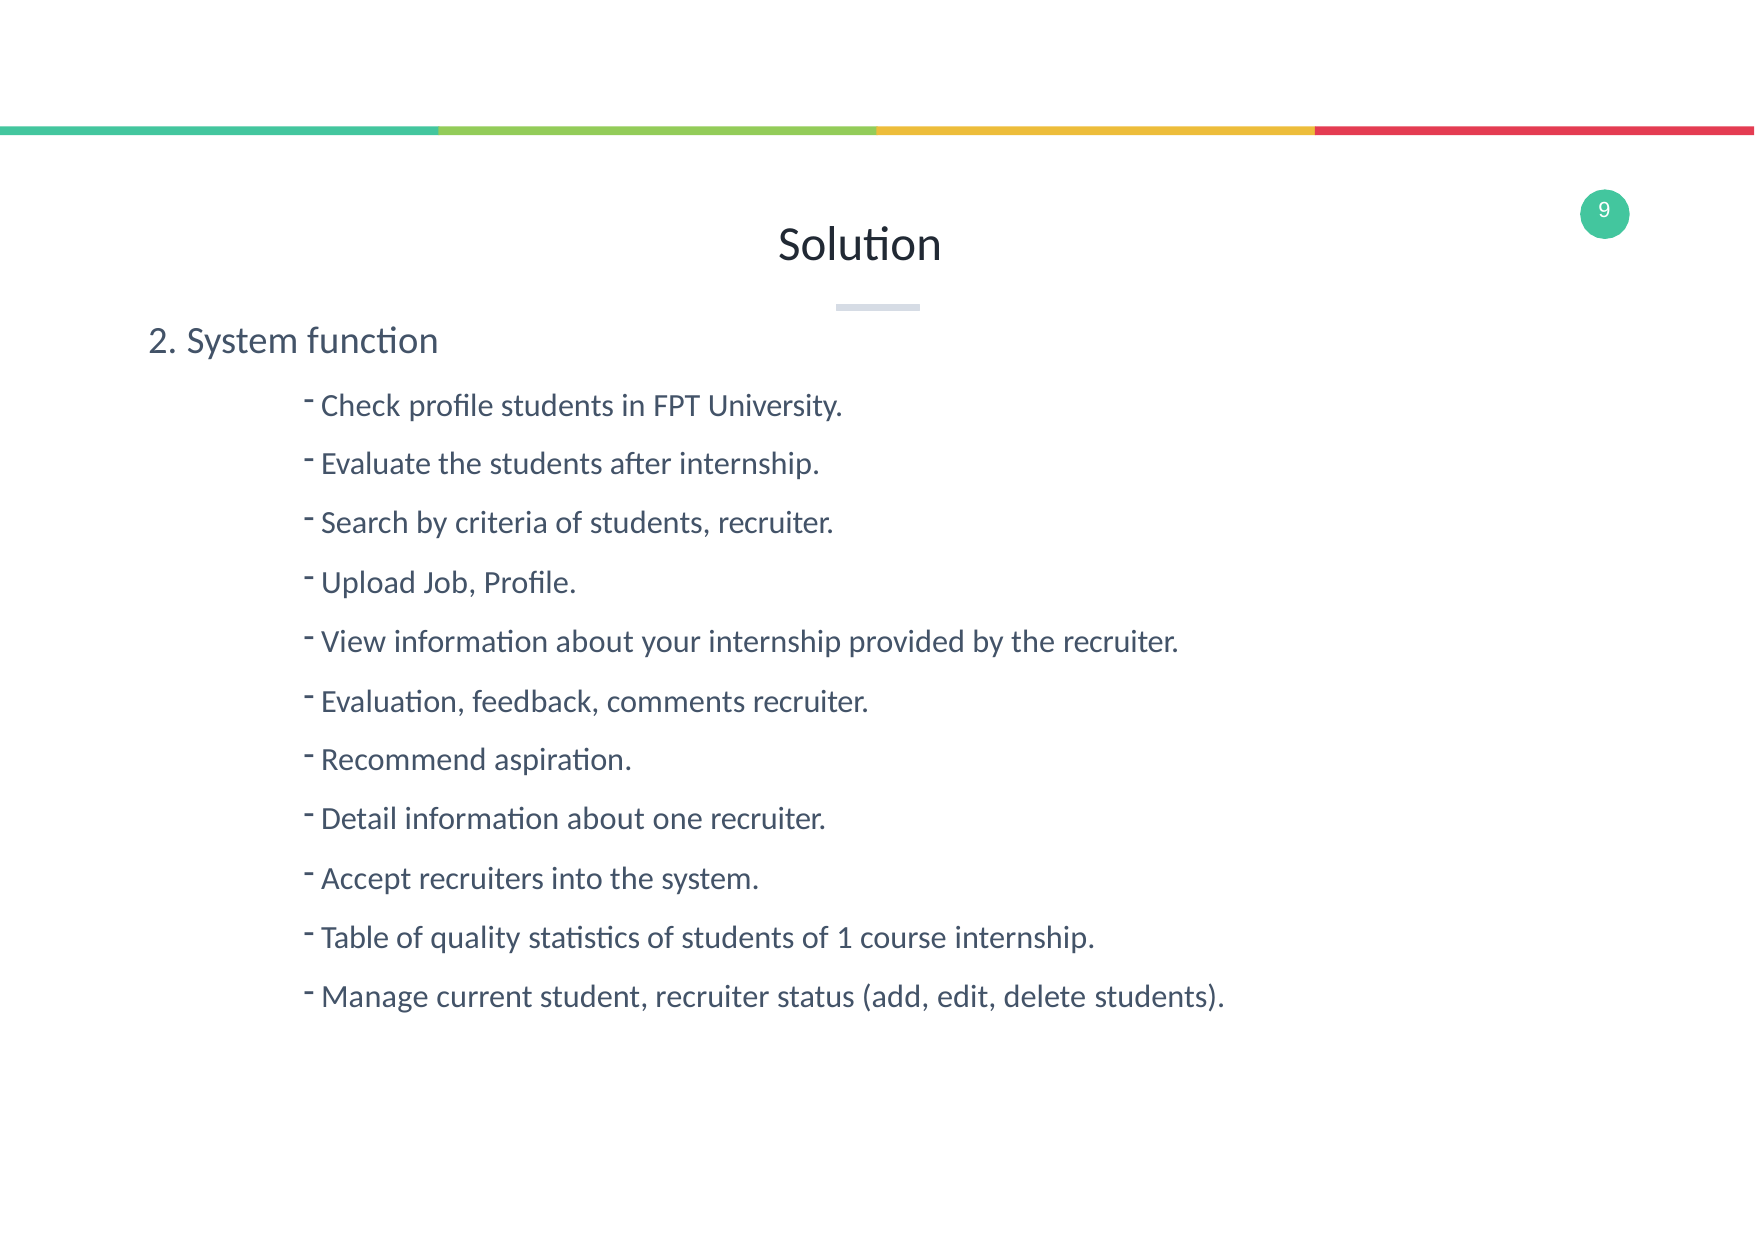

9
# Solution
System function
Check profile students in FPT University.
Evaluate the students after internship.
Search by criteria of students, recruiter.
Upload Job, Profile.
View information about your internship provided by the recruiter.
Evaluation, feedback, comments recruiter.
Recommend aspiration.
Detail information about one recruiter.
Accept recruiters into the system.
Table of quality statistics of students of 1 course internship.
Manage current student, recruiter status (add, edit, delete students).